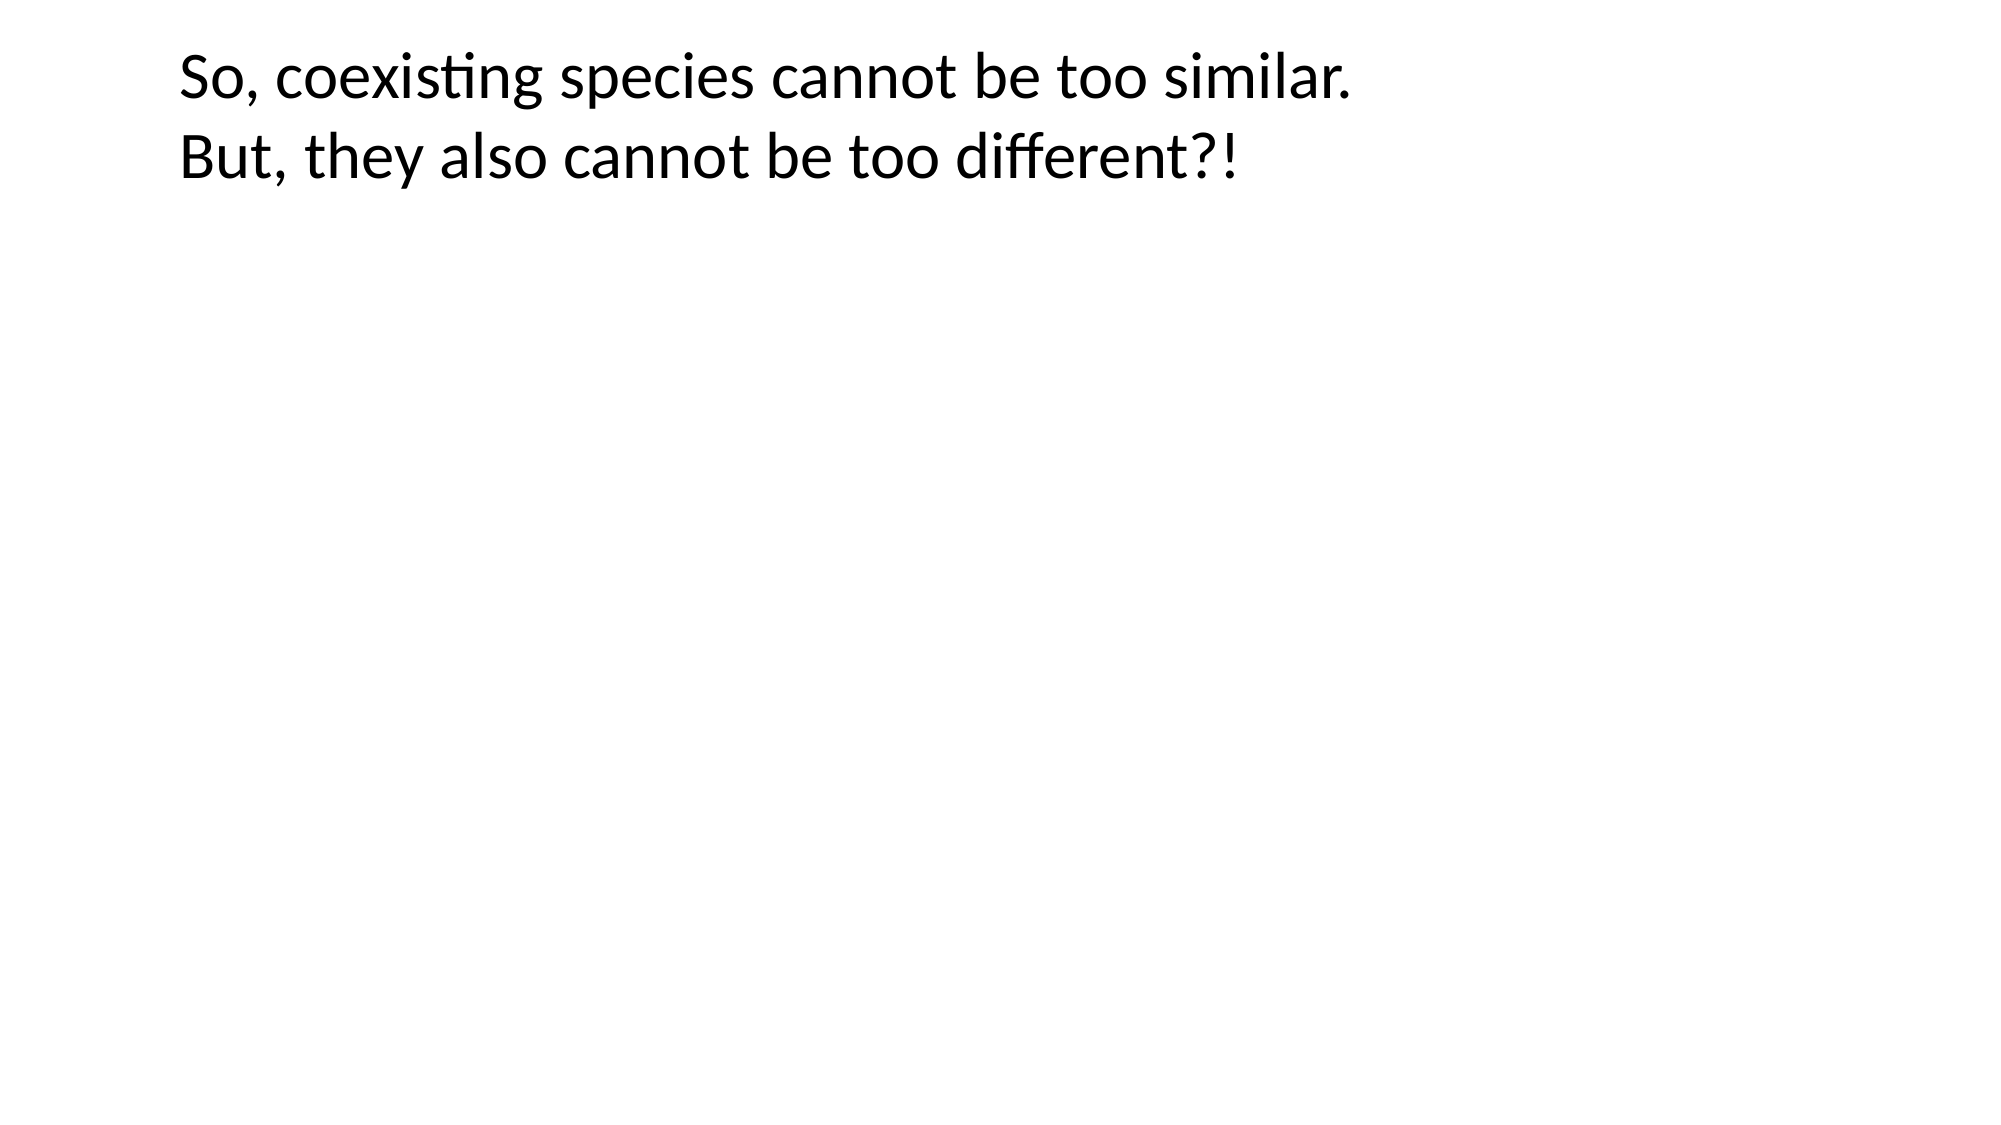

So, coexisting species cannot be too similar.
But, they also cannot be too different?!